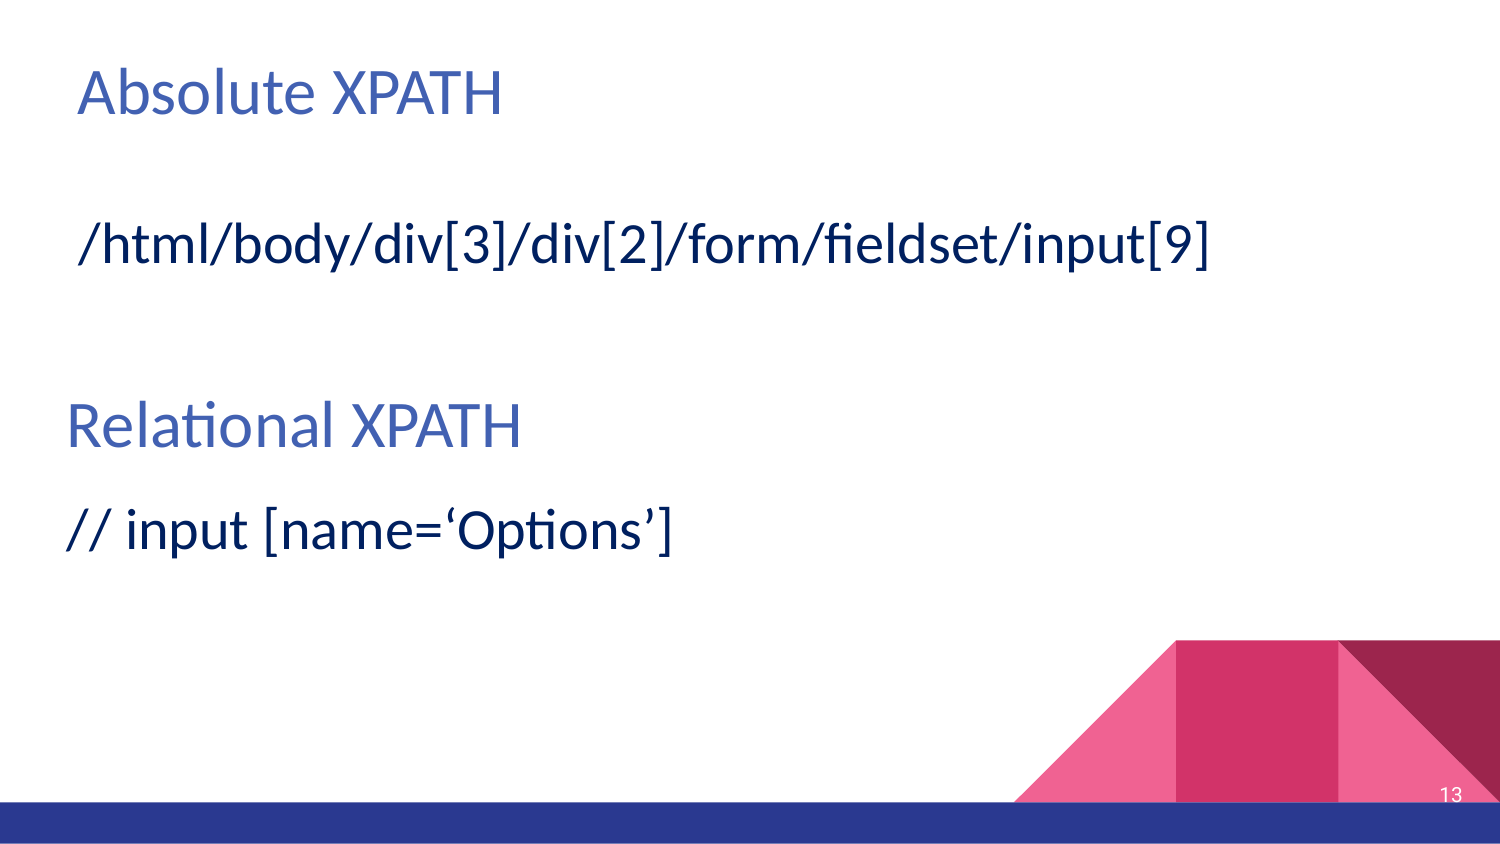

Absolute XPATH
/html/body/div[3]/div[2]/form/fieldset/input[9]
Relational XPATH
// input [name=‘Options’]
13